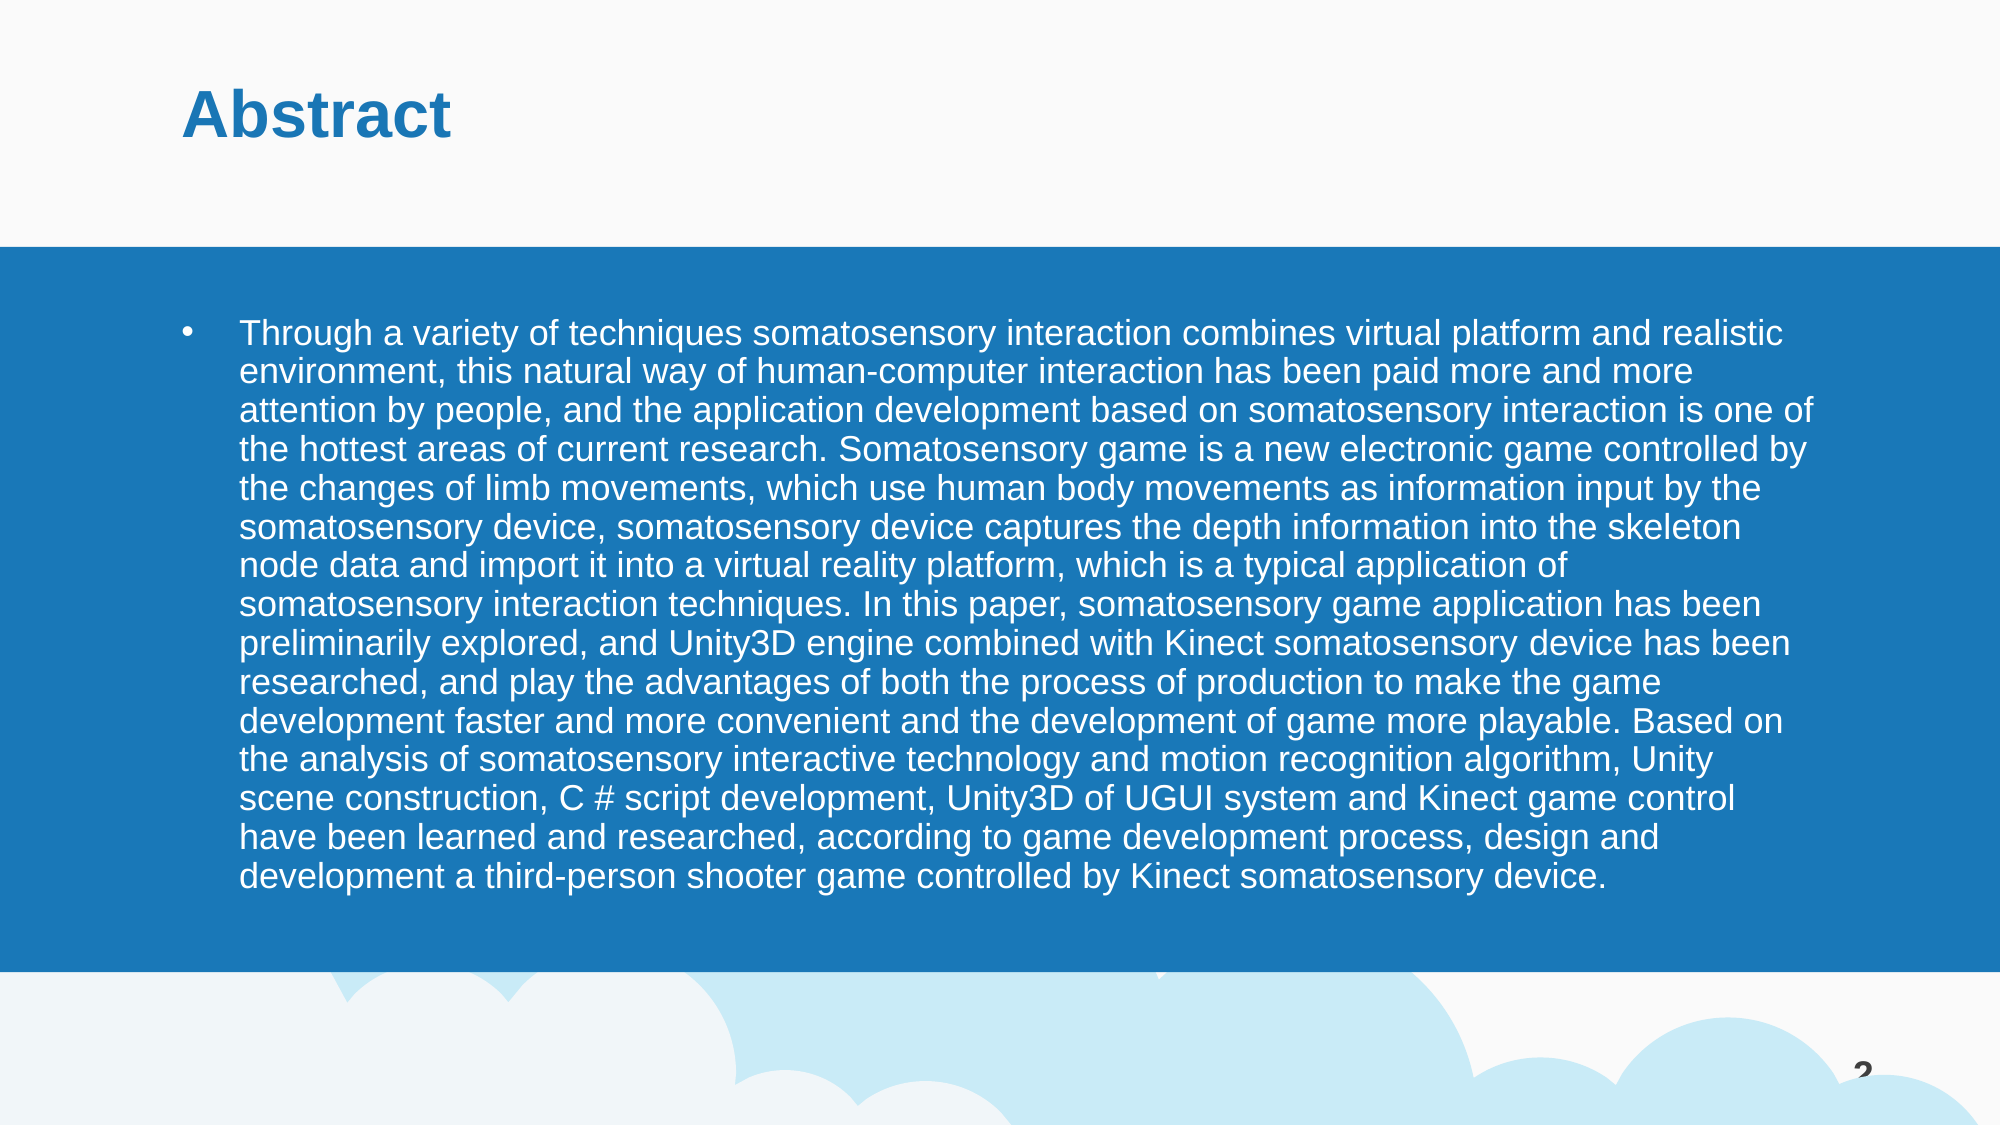

# Abstract
Through a variety of techniques somatosensory interaction combines virtual platform and realistic environment, this natural way of human-computer interaction has been paid more and more attention by people, and the application development based on somatosensory interaction is one of the hottest areas of current research. Somatosensory game is a new electronic game controlled by the changes of limb movements, which use human body movements as information input by the somatosensory device, somatosensory device captures the depth information into the skeleton node data and import it into a virtual reality platform, which is a typical application of somatosensory interaction techniques. In this paper, somatosensory game application has been preliminarily explored, and Unity3D engine combined with Kinect somatosensory device has been researched, and play the advantages of both the process of production to make the game development faster and more convenient and the development of game more playable. Based on the analysis of somatosensory interactive technology and motion recognition algorithm, Unity scene construction, C # script development, Unity3D of UGUI system and Kinect game control have been learned and researched, according to game development process, design and development a third-person shooter game controlled by Kinect somatosensory device.